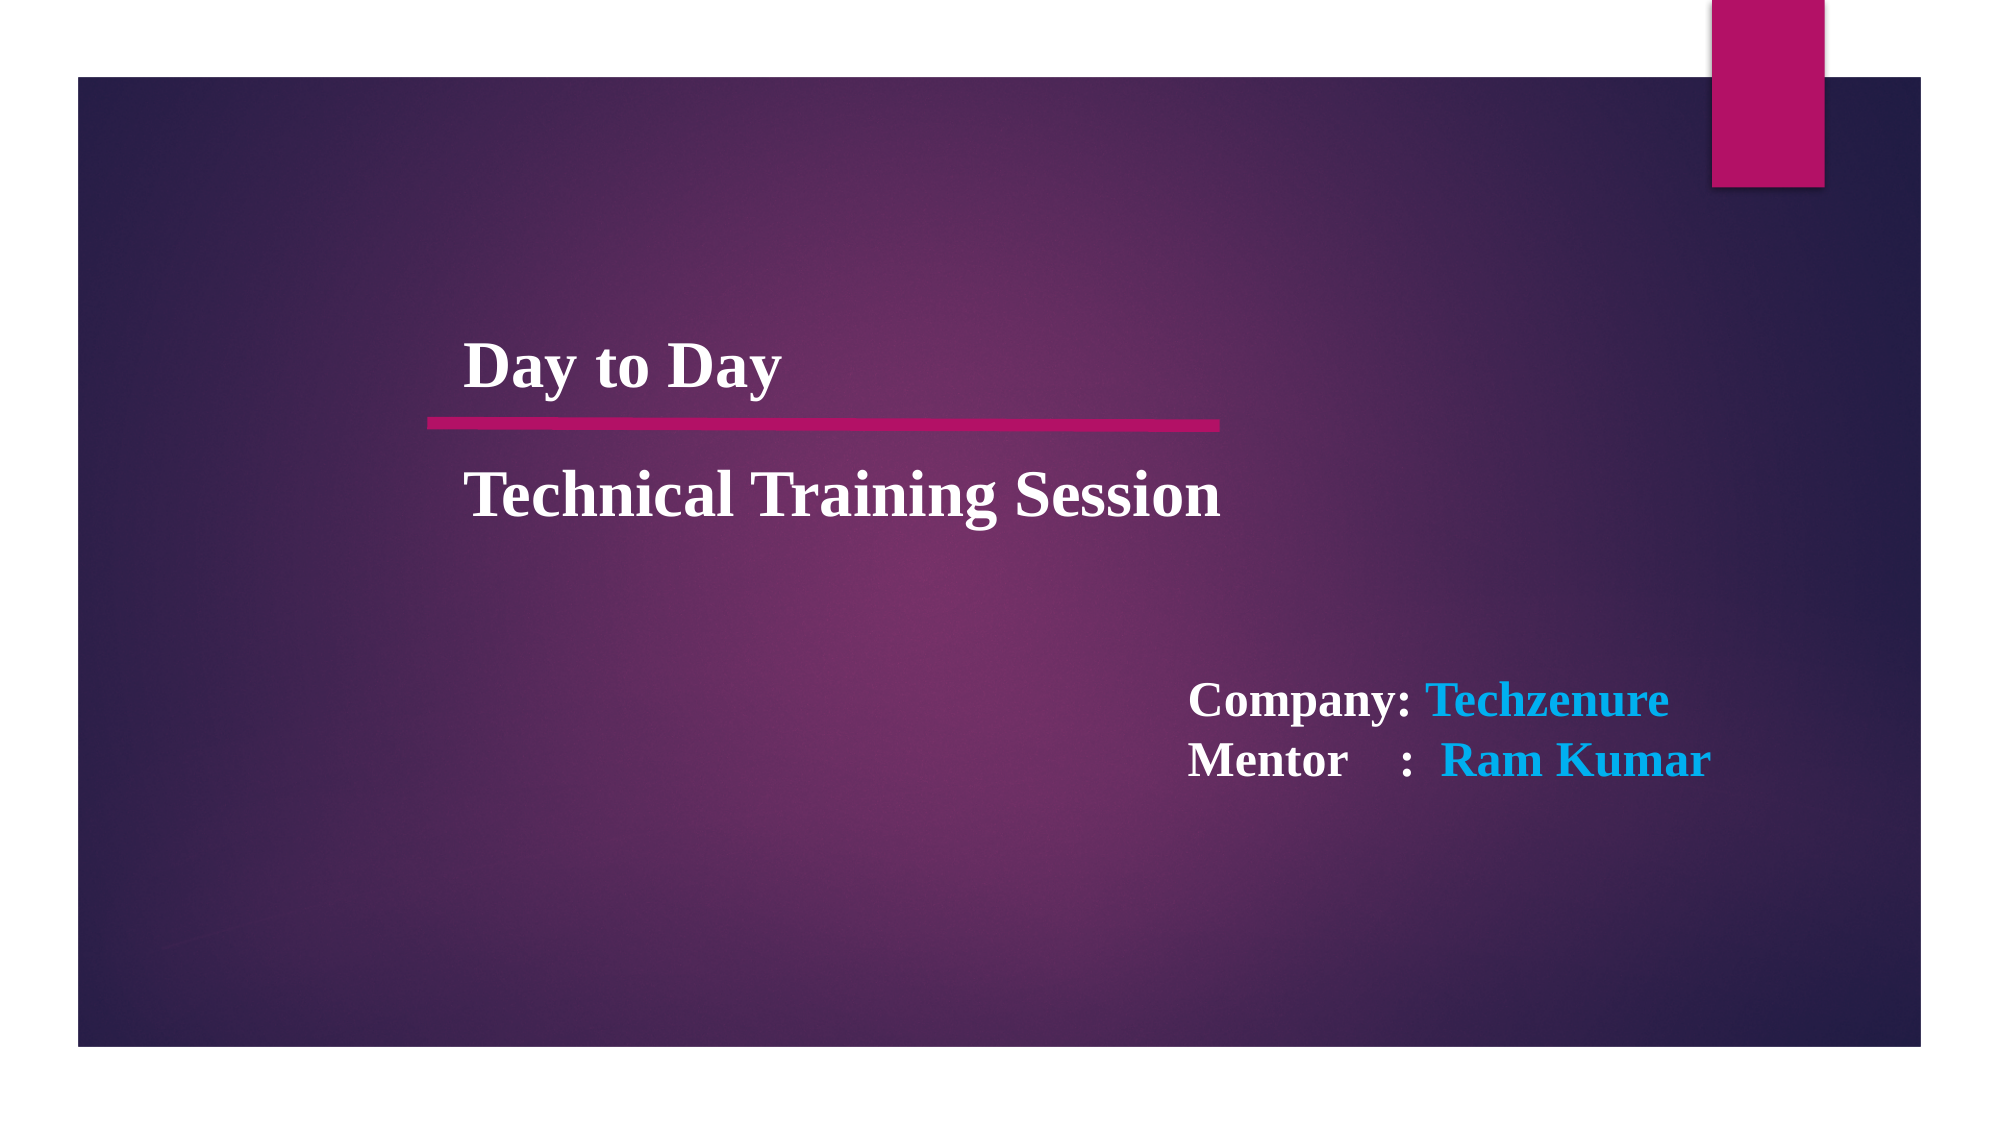

Day to Day
Technical Training Session
Company: Techzenure
Mentor    :  Ram Kumar